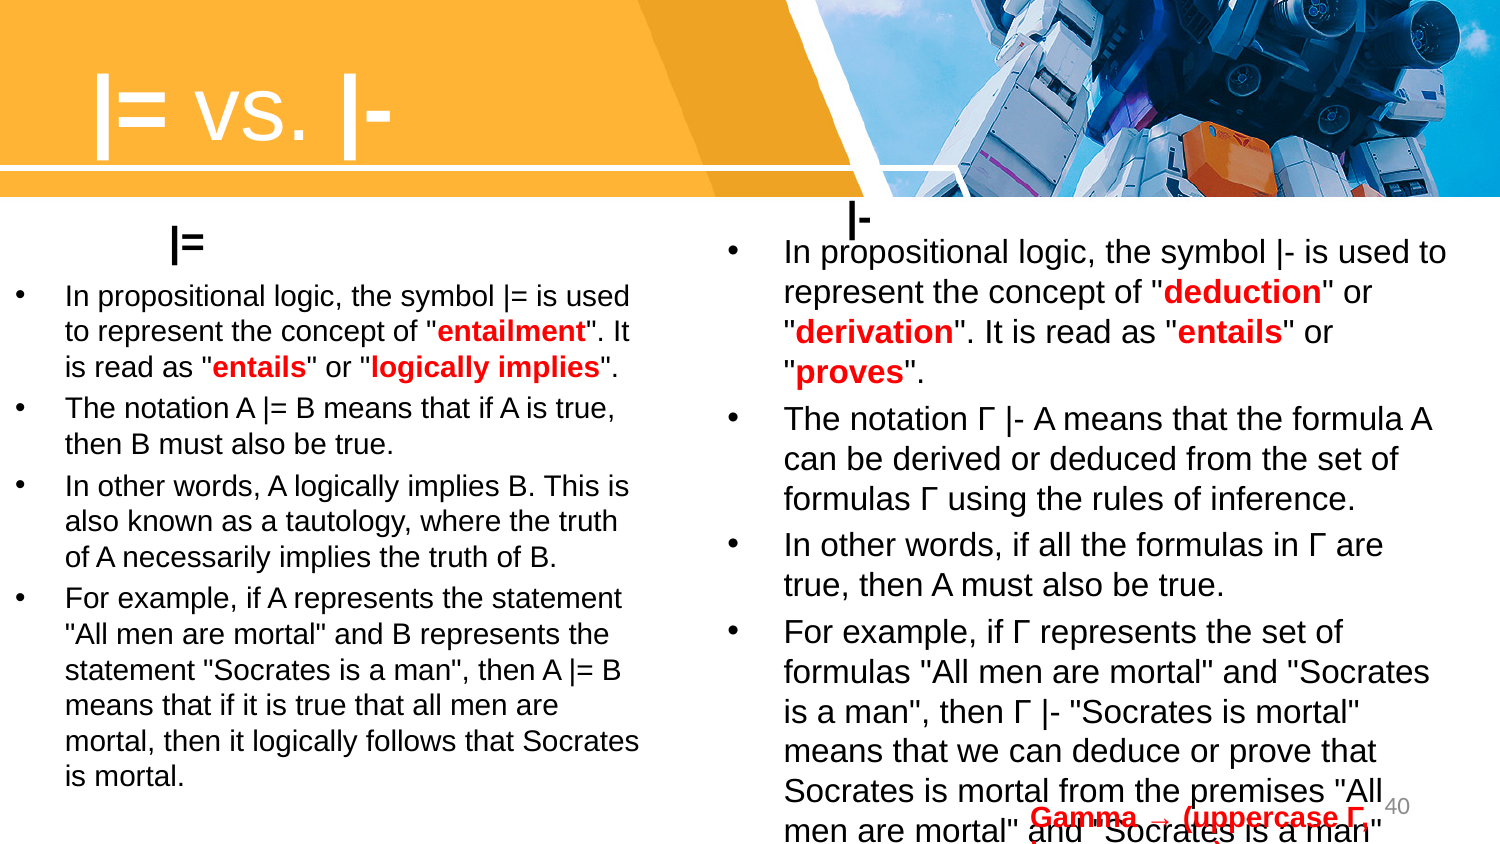

# |= vs. |-
|-
|=
In propositional logic, the symbol |- is used to represent the concept of "deduction" or "derivation". It is read as "entails" or "proves".
The notation Γ |- A means that the formula A can be derived or deduced from the set of formulas Γ using the rules of inference.
In other words, if all the formulas in Γ are true, then A must also be true.
For example, if Γ represents the set of formulas "All men are mortal" and "Socrates is a man", then Γ |- "Socrates is mortal" means that we can deduce or prove that Socrates is mortal from the premises "All men are mortal" and "Socrates is a man" using the rules of inference.
In propositional logic, the symbol |= is used to represent the concept of "entailment". It is read as "entails" or "logically implies".
The notation A |= B means that if A is true, then B must also be true.
In other words, A logically implies B. This is also known as a tautology, where the truth of A necessarily implies the truth of B.
For example, if A represents the statement "All men are mortal" and B represents the statement "Socrates is a man", then A |= B means that if it is true that all men are mortal, then it logically follows that Socrates is mortal.

40
Gamma → (uppercase Γ, lowercase γ; )